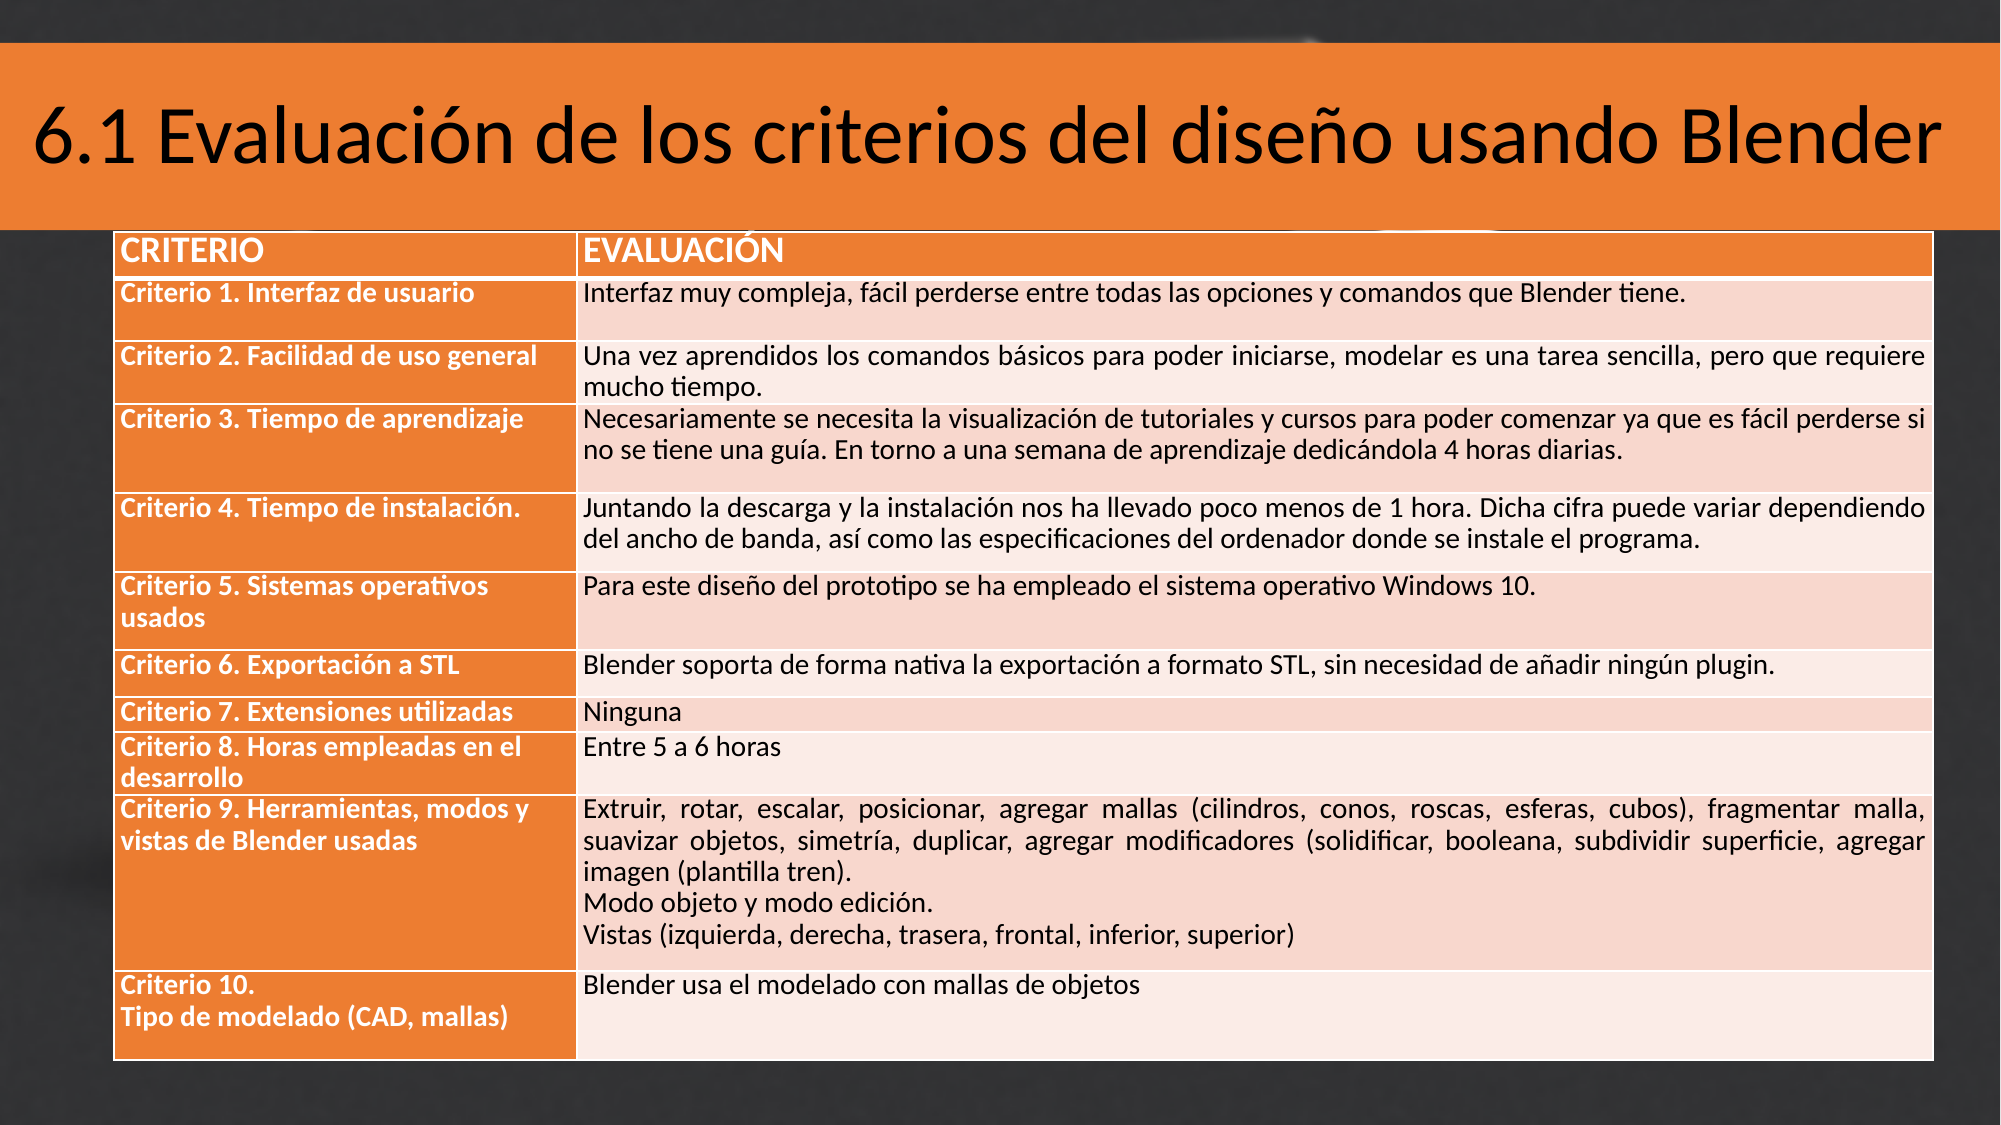

6.1 Evaluación de los criterios del diseño usando Blender
| CRITERIO | EVALUACIÓN |
| --- | --- |
| Criterio 1. Interfaz de usuario | Interfaz muy compleja, fácil perderse entre todas las opciones y comandos que Blender tiene. |
| Criterio 2. Facilidad de uso general | Una vez aprendidos los comandos básicos para poder iniciarse, modelar es una tarea sencilla, pero que requiere mucho tiempo. |
| Criterio 3. Tiempo de aprendizaje | Necesariamente se necesita la visualización de tutoriales y cursos para poder comenzar ya que es fácil perderse si no se tiene una guía. En torno a una semana de aprendizaje dedicándola 4 horas diarias. |
| Criterio 4. Tiempo de instalación. | Juntando la descarga y la instalación nos ha llevado poco menos de 1 hora. Dicha cifra puede variar dependiendo del ancho de banda, así como las especificaciones del ordenador donde se instale el programa. |
| Criterio 5. Sistemas operativos usados | Para este diseño del prototipo se ha empleado el sistema operativo Windows 10. |
| Criterio 6. Exportación a STL | Blender soporta de forma nativa la exportación a formato STL, sin necesidad de añadir ningún plugin. |
| Criterio 7. Extensiones utilizadas | Ninguna |
| Criterio 8. Horas empleadas en el desarrollo | Entre 5 a 6 horas |
| Criterio 9. Herramientas, modos y vistas de Blender usadas | Extruir, rotar, escalar, posicionar, agregar mallas (cilindros, conos, roscas, esferas, cubos), fragmentar malla, suavizar objetos, simetría, duplicar, agregar modificadores (solidificar, booleana, subdividir superficie, agregar imagen (plantilla tren). Modo objeto y modo edición. Vistas (izquierda, derecha, trasera, frontal, inferior, superior) |
| Criterio 10. Tipo de modelado (CAD, mallas) | Blender usa el modelado con mallas de objetos |